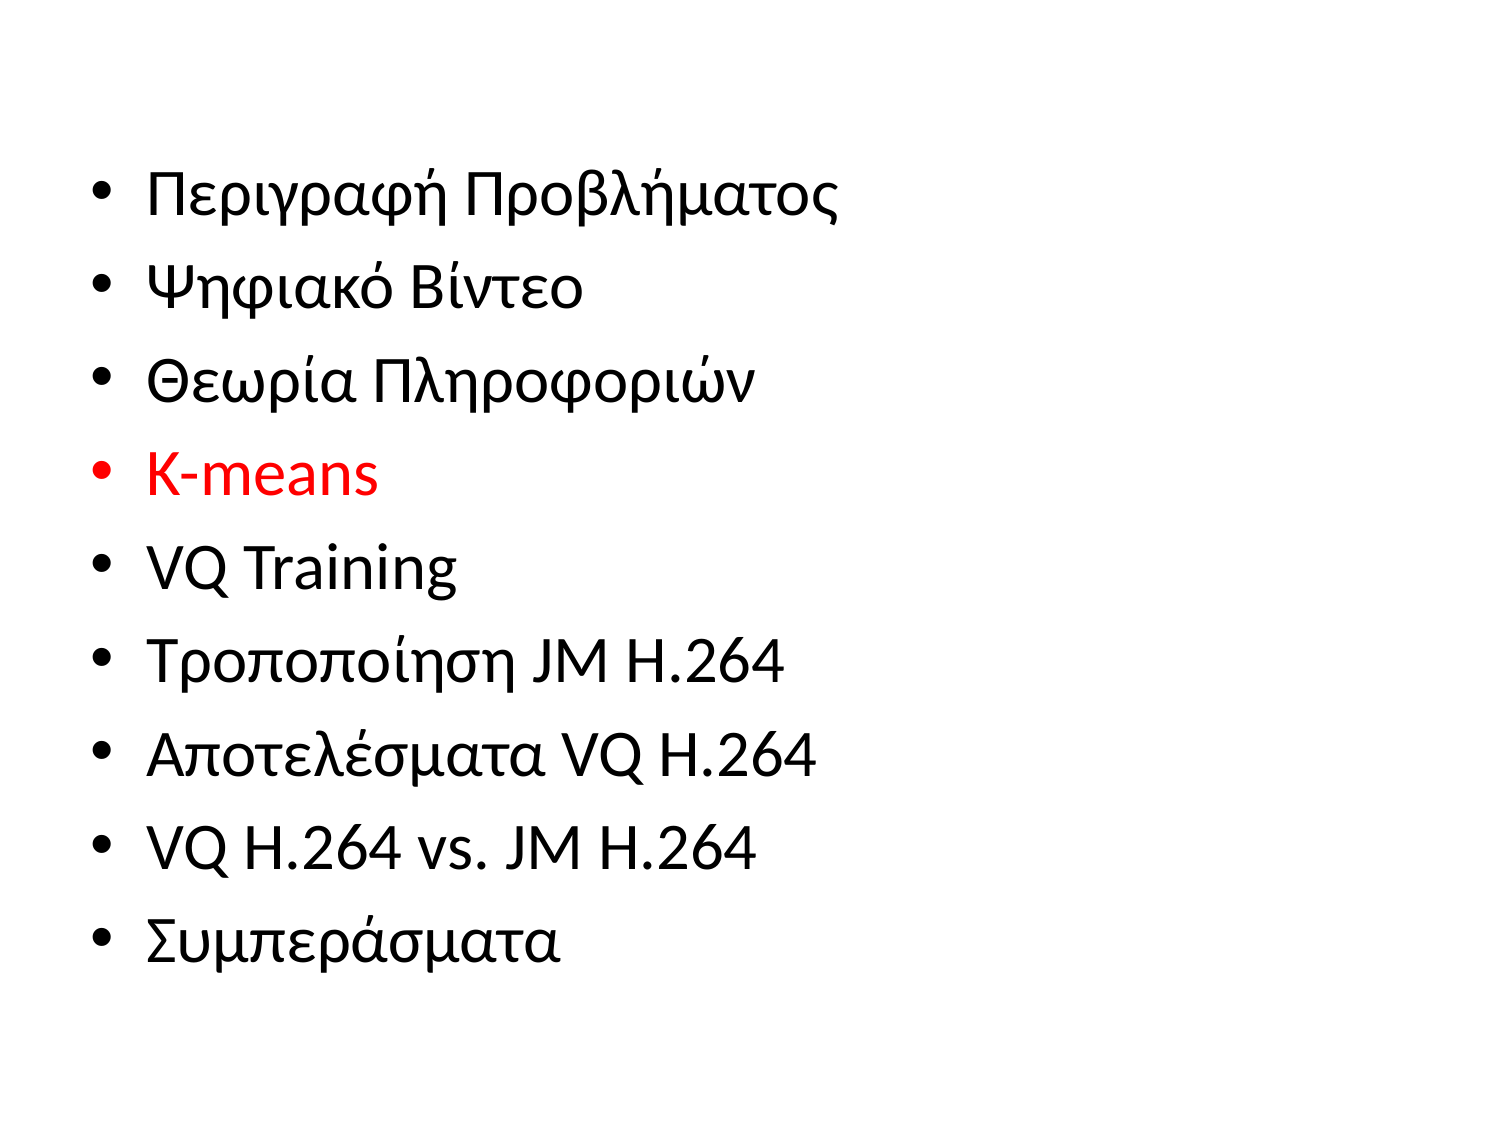

Περιγραφή Προβλήματος
Ψηφιακό Βίντεο
Θεωρία Πληροφοριών
K-means
VQ Training
Τροποποίηση JM H.264
Αποτελέσματα VQ H.264
VQ H.264 vs. JM H.264
Συμπεράσματα